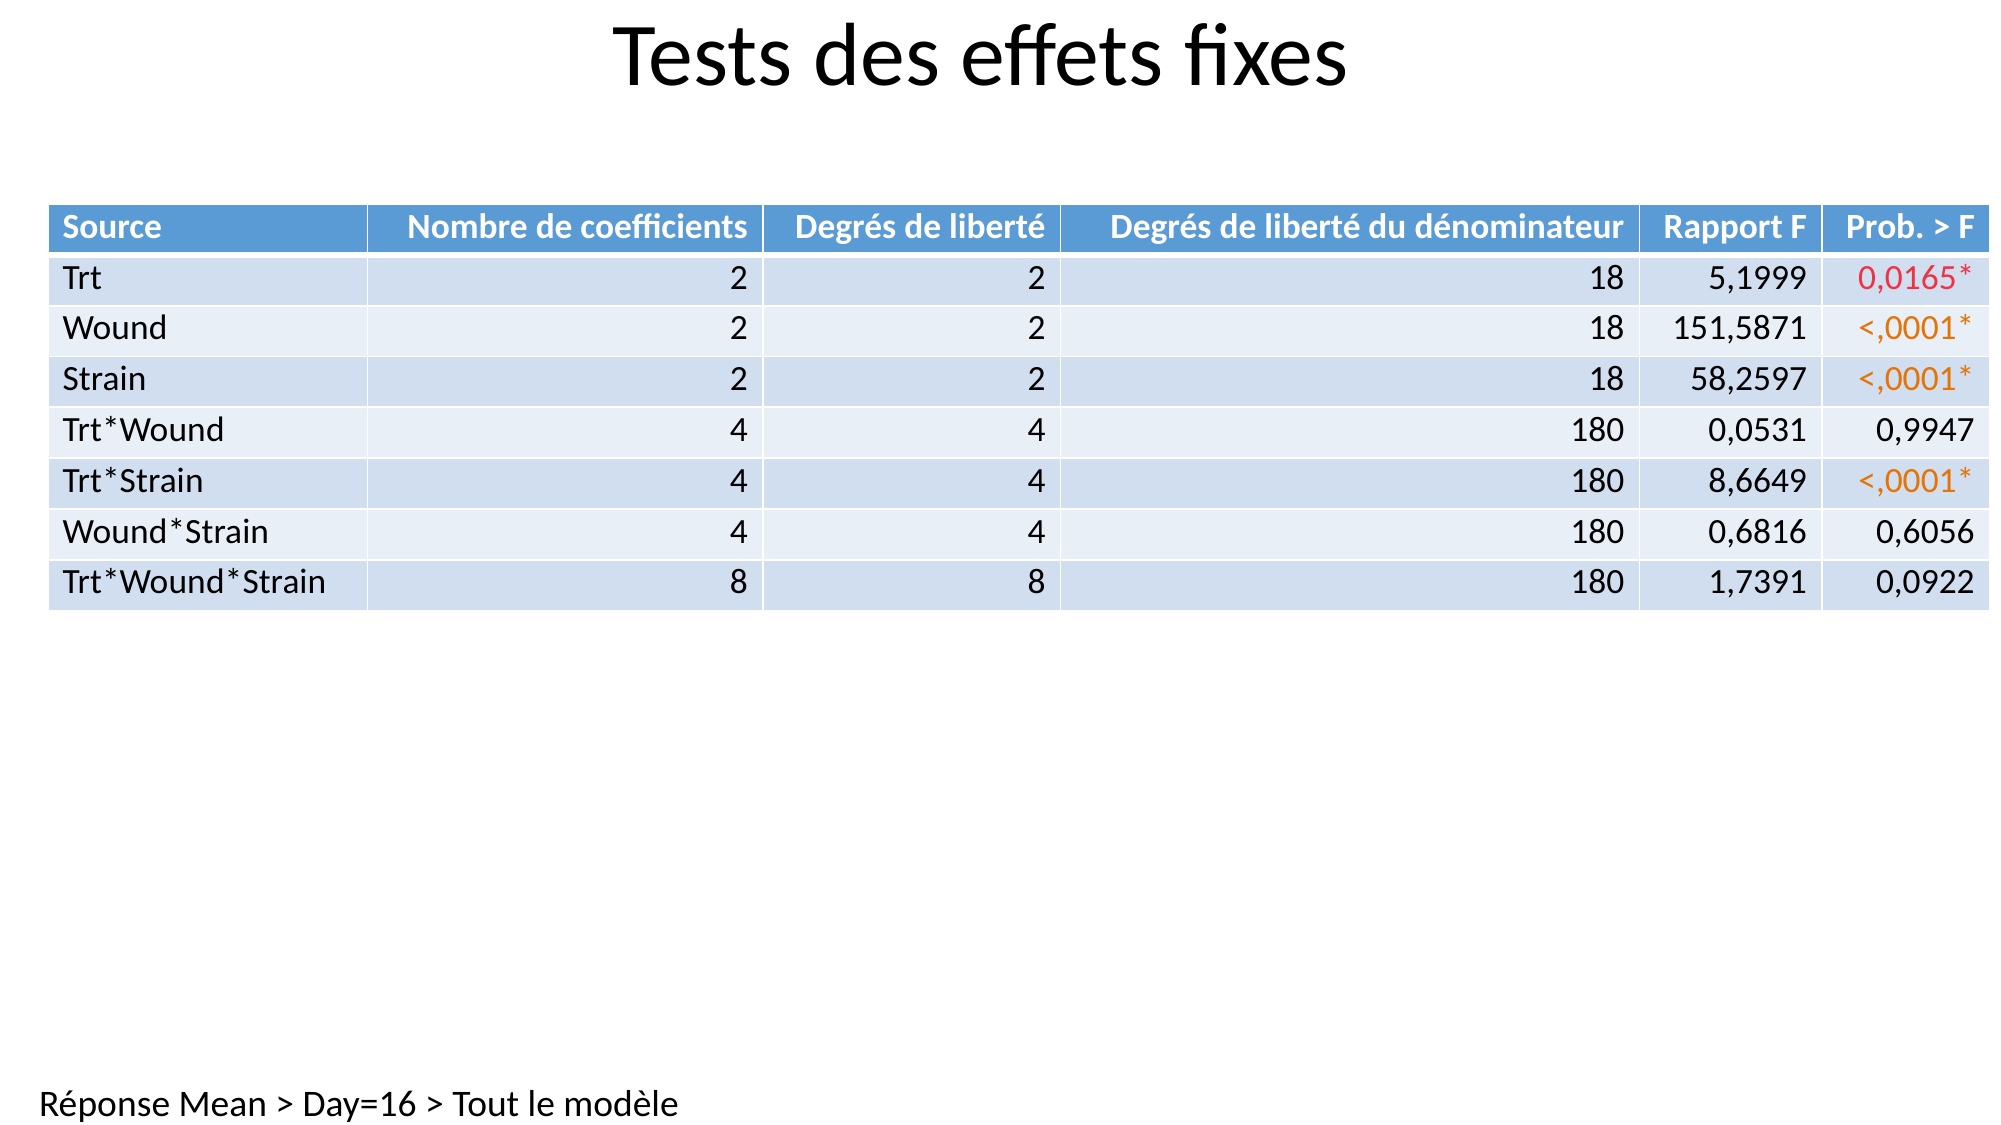

# Tests des effets fixes
| Source | Nombre de coefficients | Degrés de liberté | Degrés de liberté du dénominateur | Rapport F | Prob. > F |
| --- | --- | --- | --- | --- | --- |
| Trt | 2 | 2 | 18 | 5,1999 | 0,0165\* |
| Wound | 2 | 2 | 18 | 151,5871 | <,0001\* |
| Strain | 2 | 2 | 18 | 58,2597 | <,0001\* |
| Trt\*Wound | 4 | 4 | 180 | 0,0531 | 0,9947 |
| Trt\*Strain | 4 | 4 | 180 | 8,6649 | <,0001\* |
| Wound\*Strain | 4 | 4 | 180 | 0,6816 | 0,6056 |
| Trt\*Wound\*Strain | 8 | 8 | 180 | 1,7391 | 0,0922 |
Réponse Mean > Day=16 > Tout le modèle